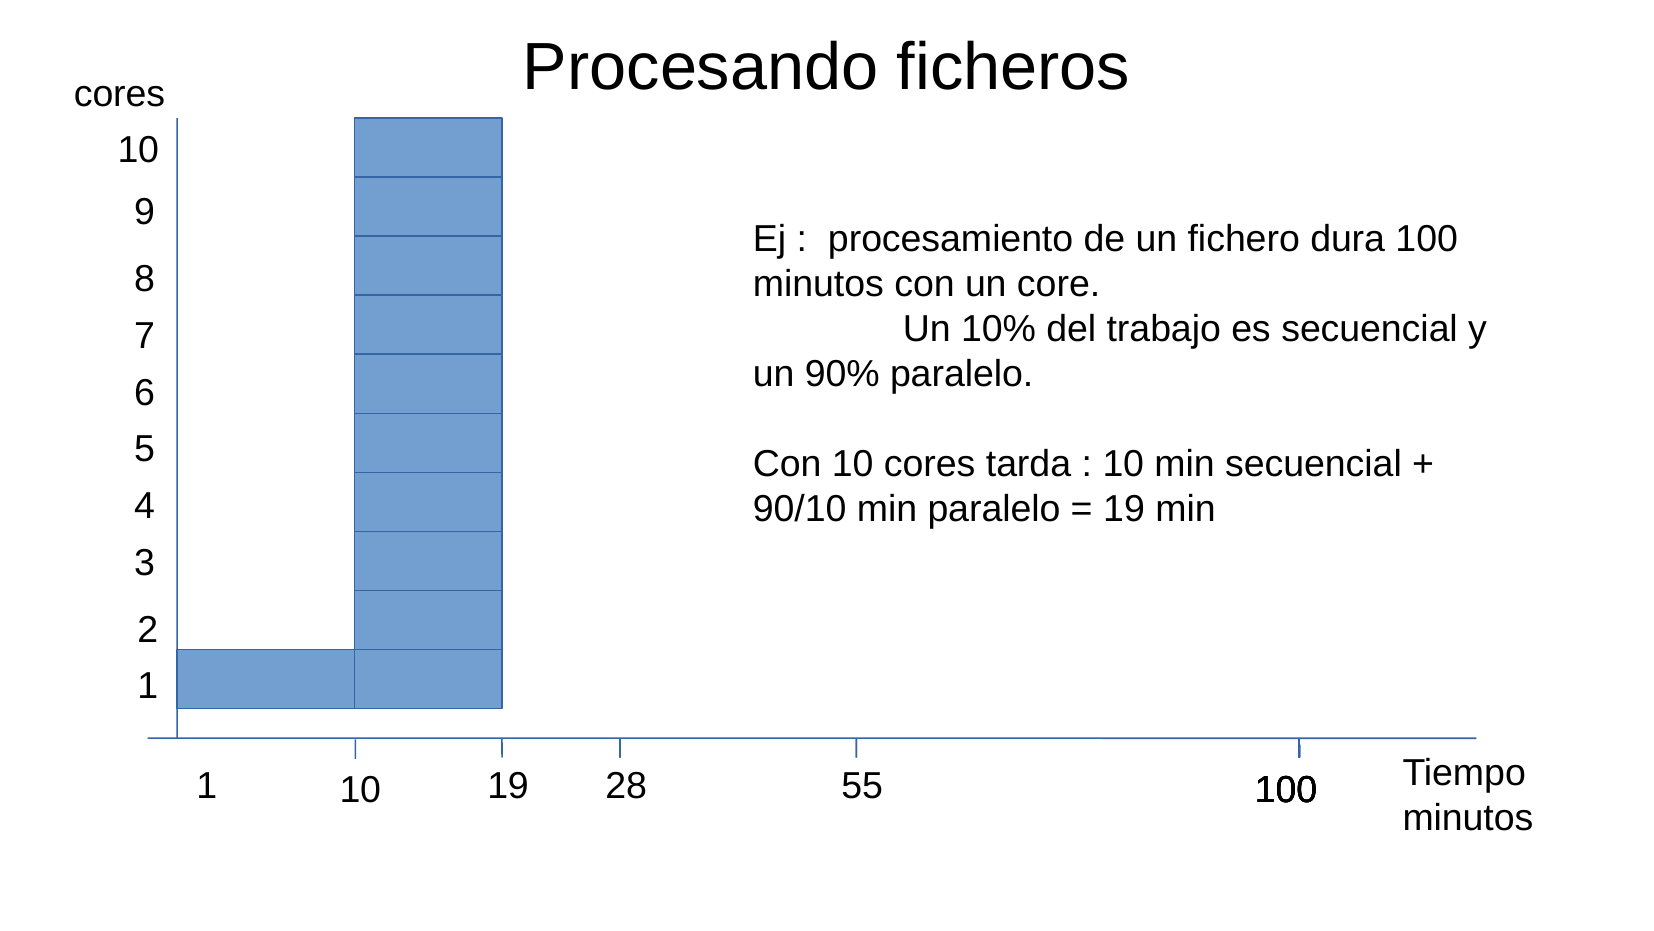

Procesando ficheros
cores
10

9
Ej :  procesamiento de un fichero dura 100 minutos con un core.
	Un 10% del trabajo es secuencial y un 90% paralelo.

Con 10 cores tarda : 10 min secuencial + 90/10 min paralelo = 19 min

8

7

6

5

4
3

2

1
Tiempo
minutos
1
19

28
55
10
100
100
100
100